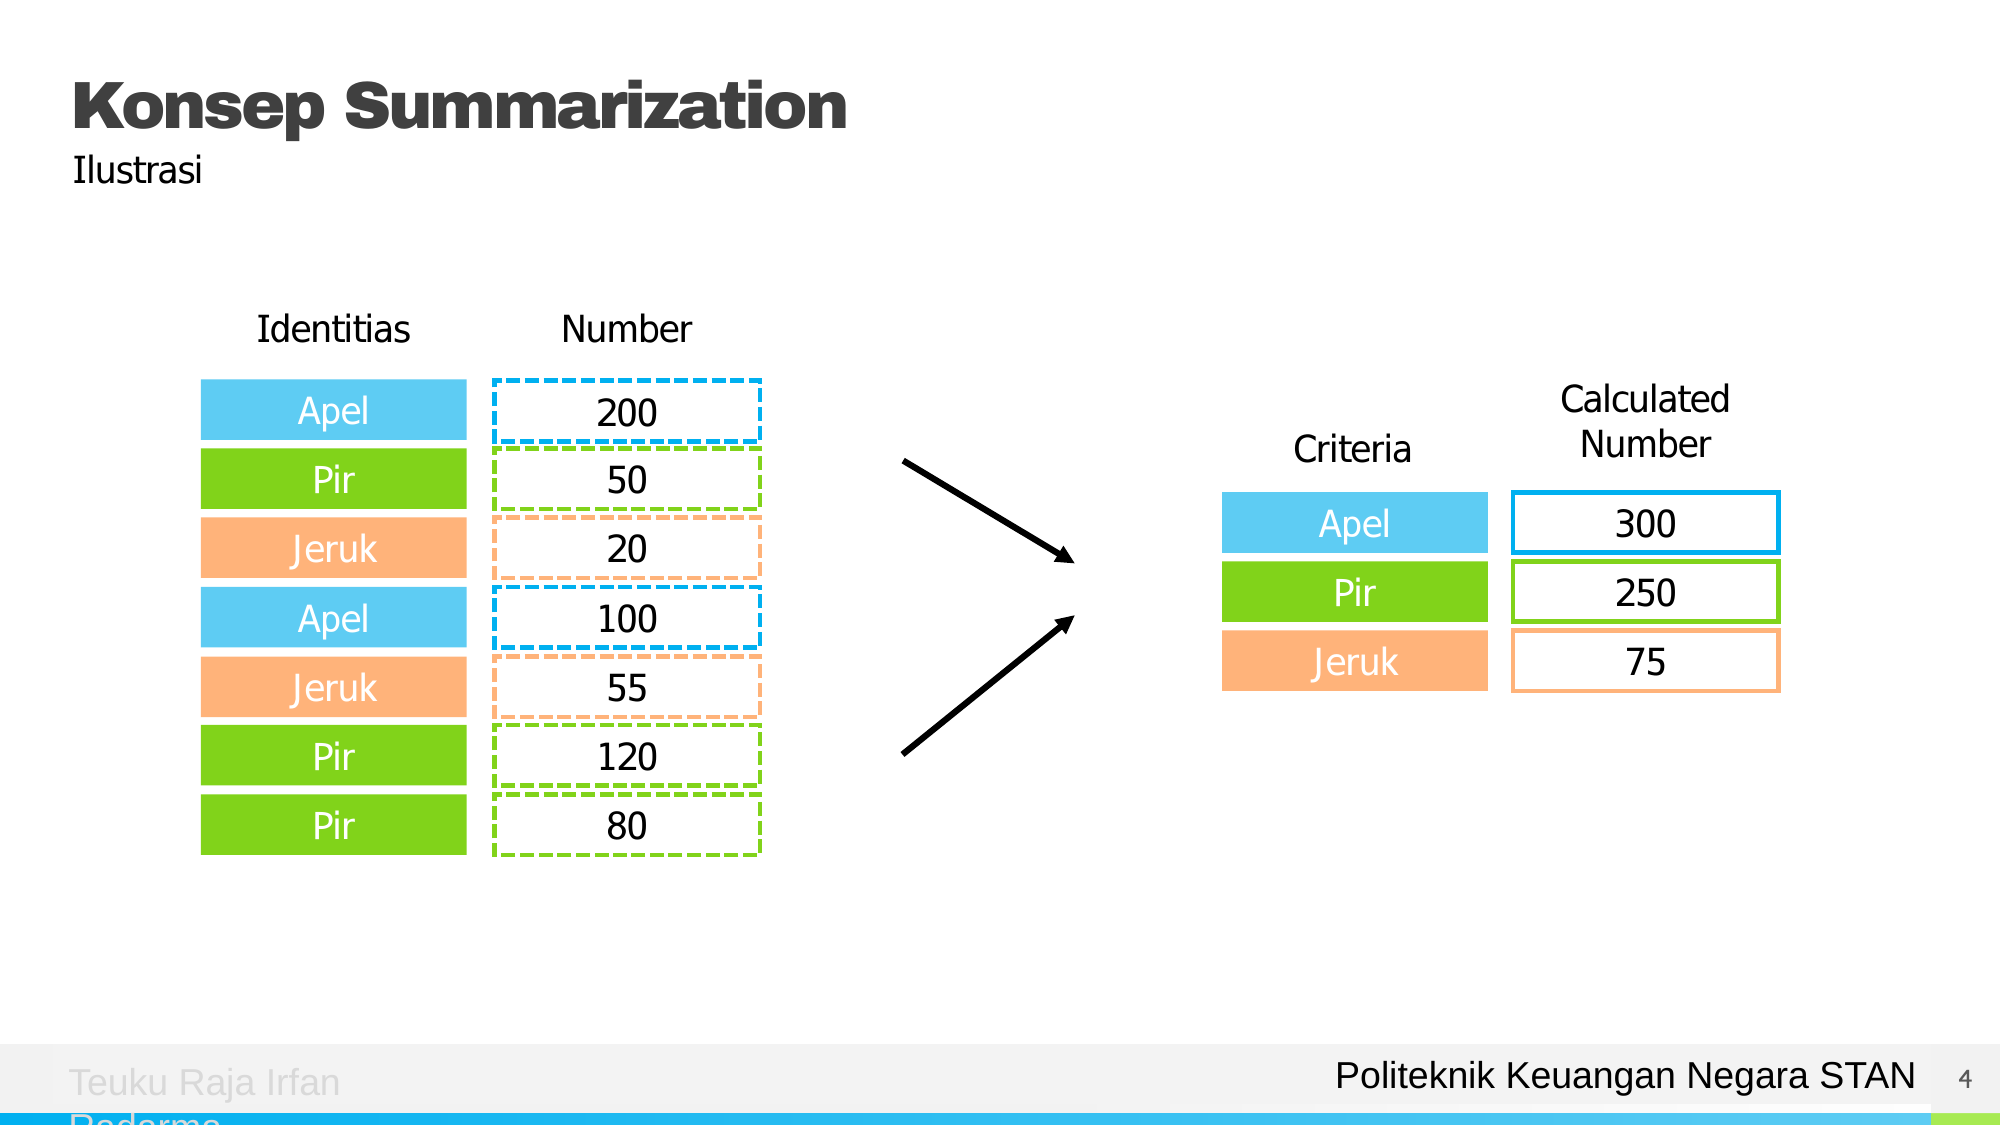

# Konsep Summarization
Ilustrasi
Identitias
Number
Calculated
Number
Apel
200
Criteria
Pir
50
Apel
300
Jeruk
20
Pir
250
Apel
100
Jeruk
75
Jeruk
55
Pir
120
Pir
80
Politeknik Keuangan Negara STAN
4
Teuku Raja Irfan Radarma